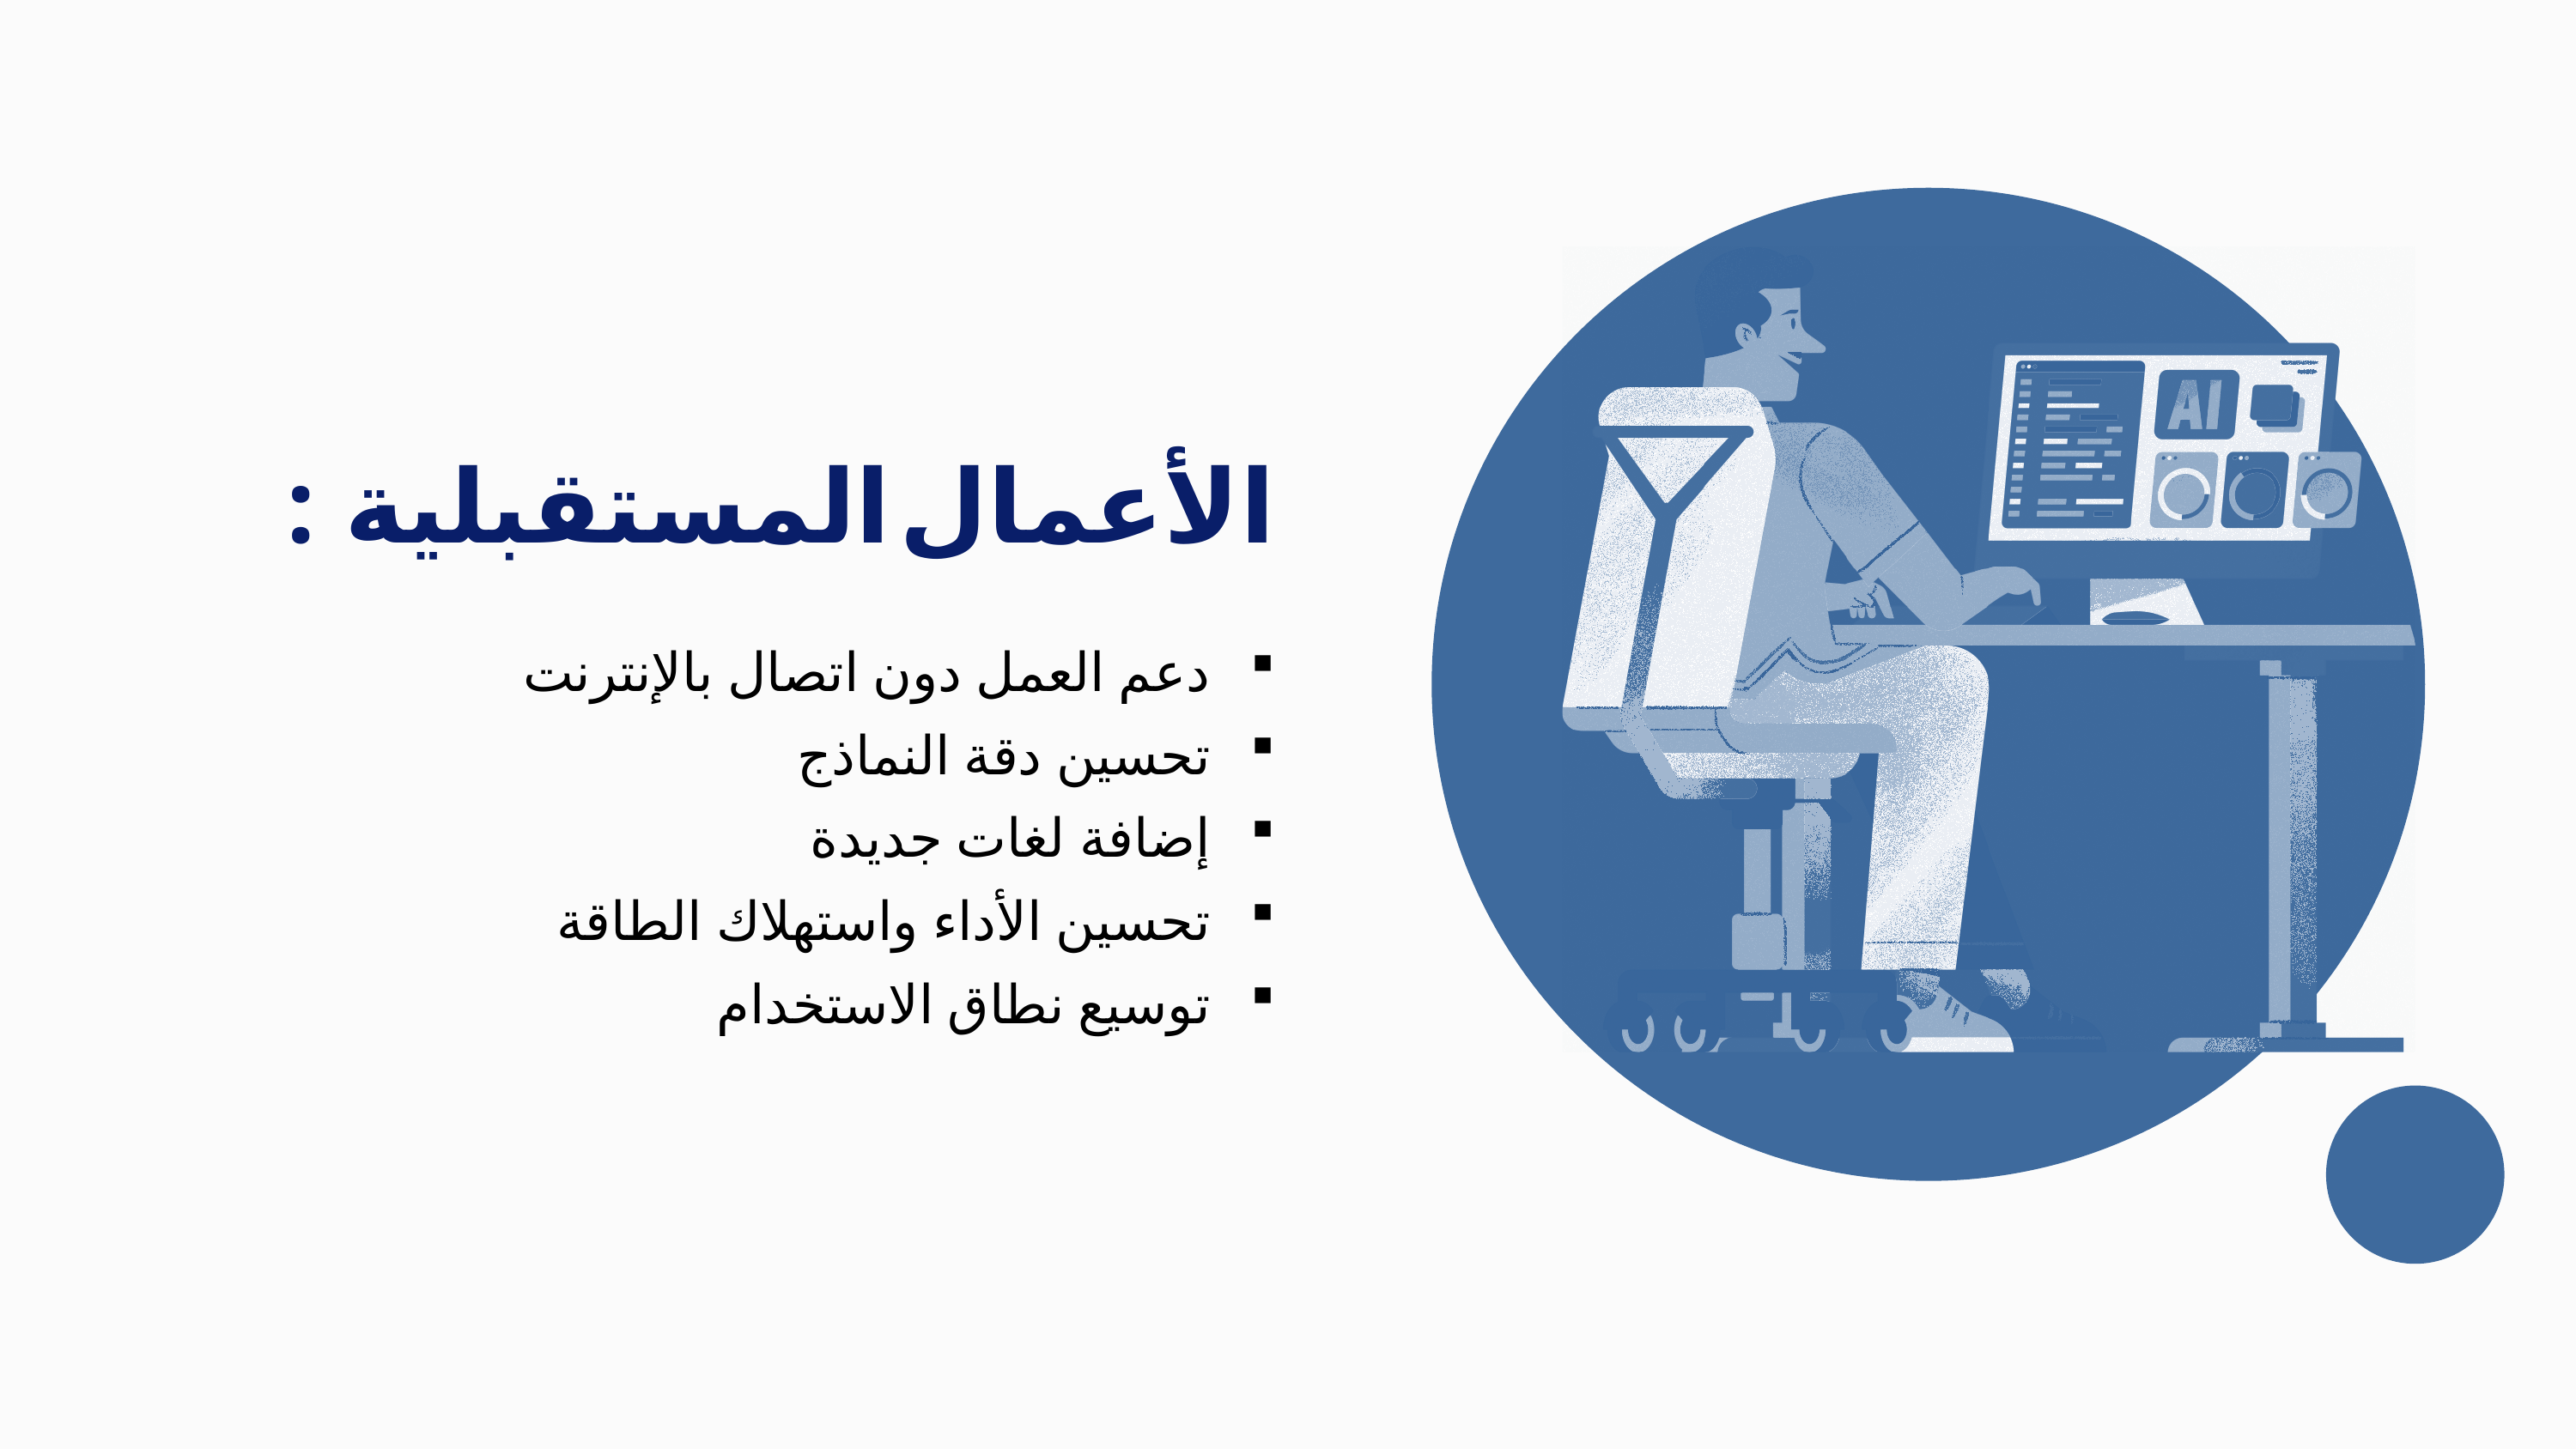

الأعمال المستقبلية :

دعم العمل دون اتصال بالإنترنت
تحسين دقة النماذج
إضافة لغات جديدة
تحسين الأداء واستهلاك الطاقة
توسيع نطاق الاستخدام